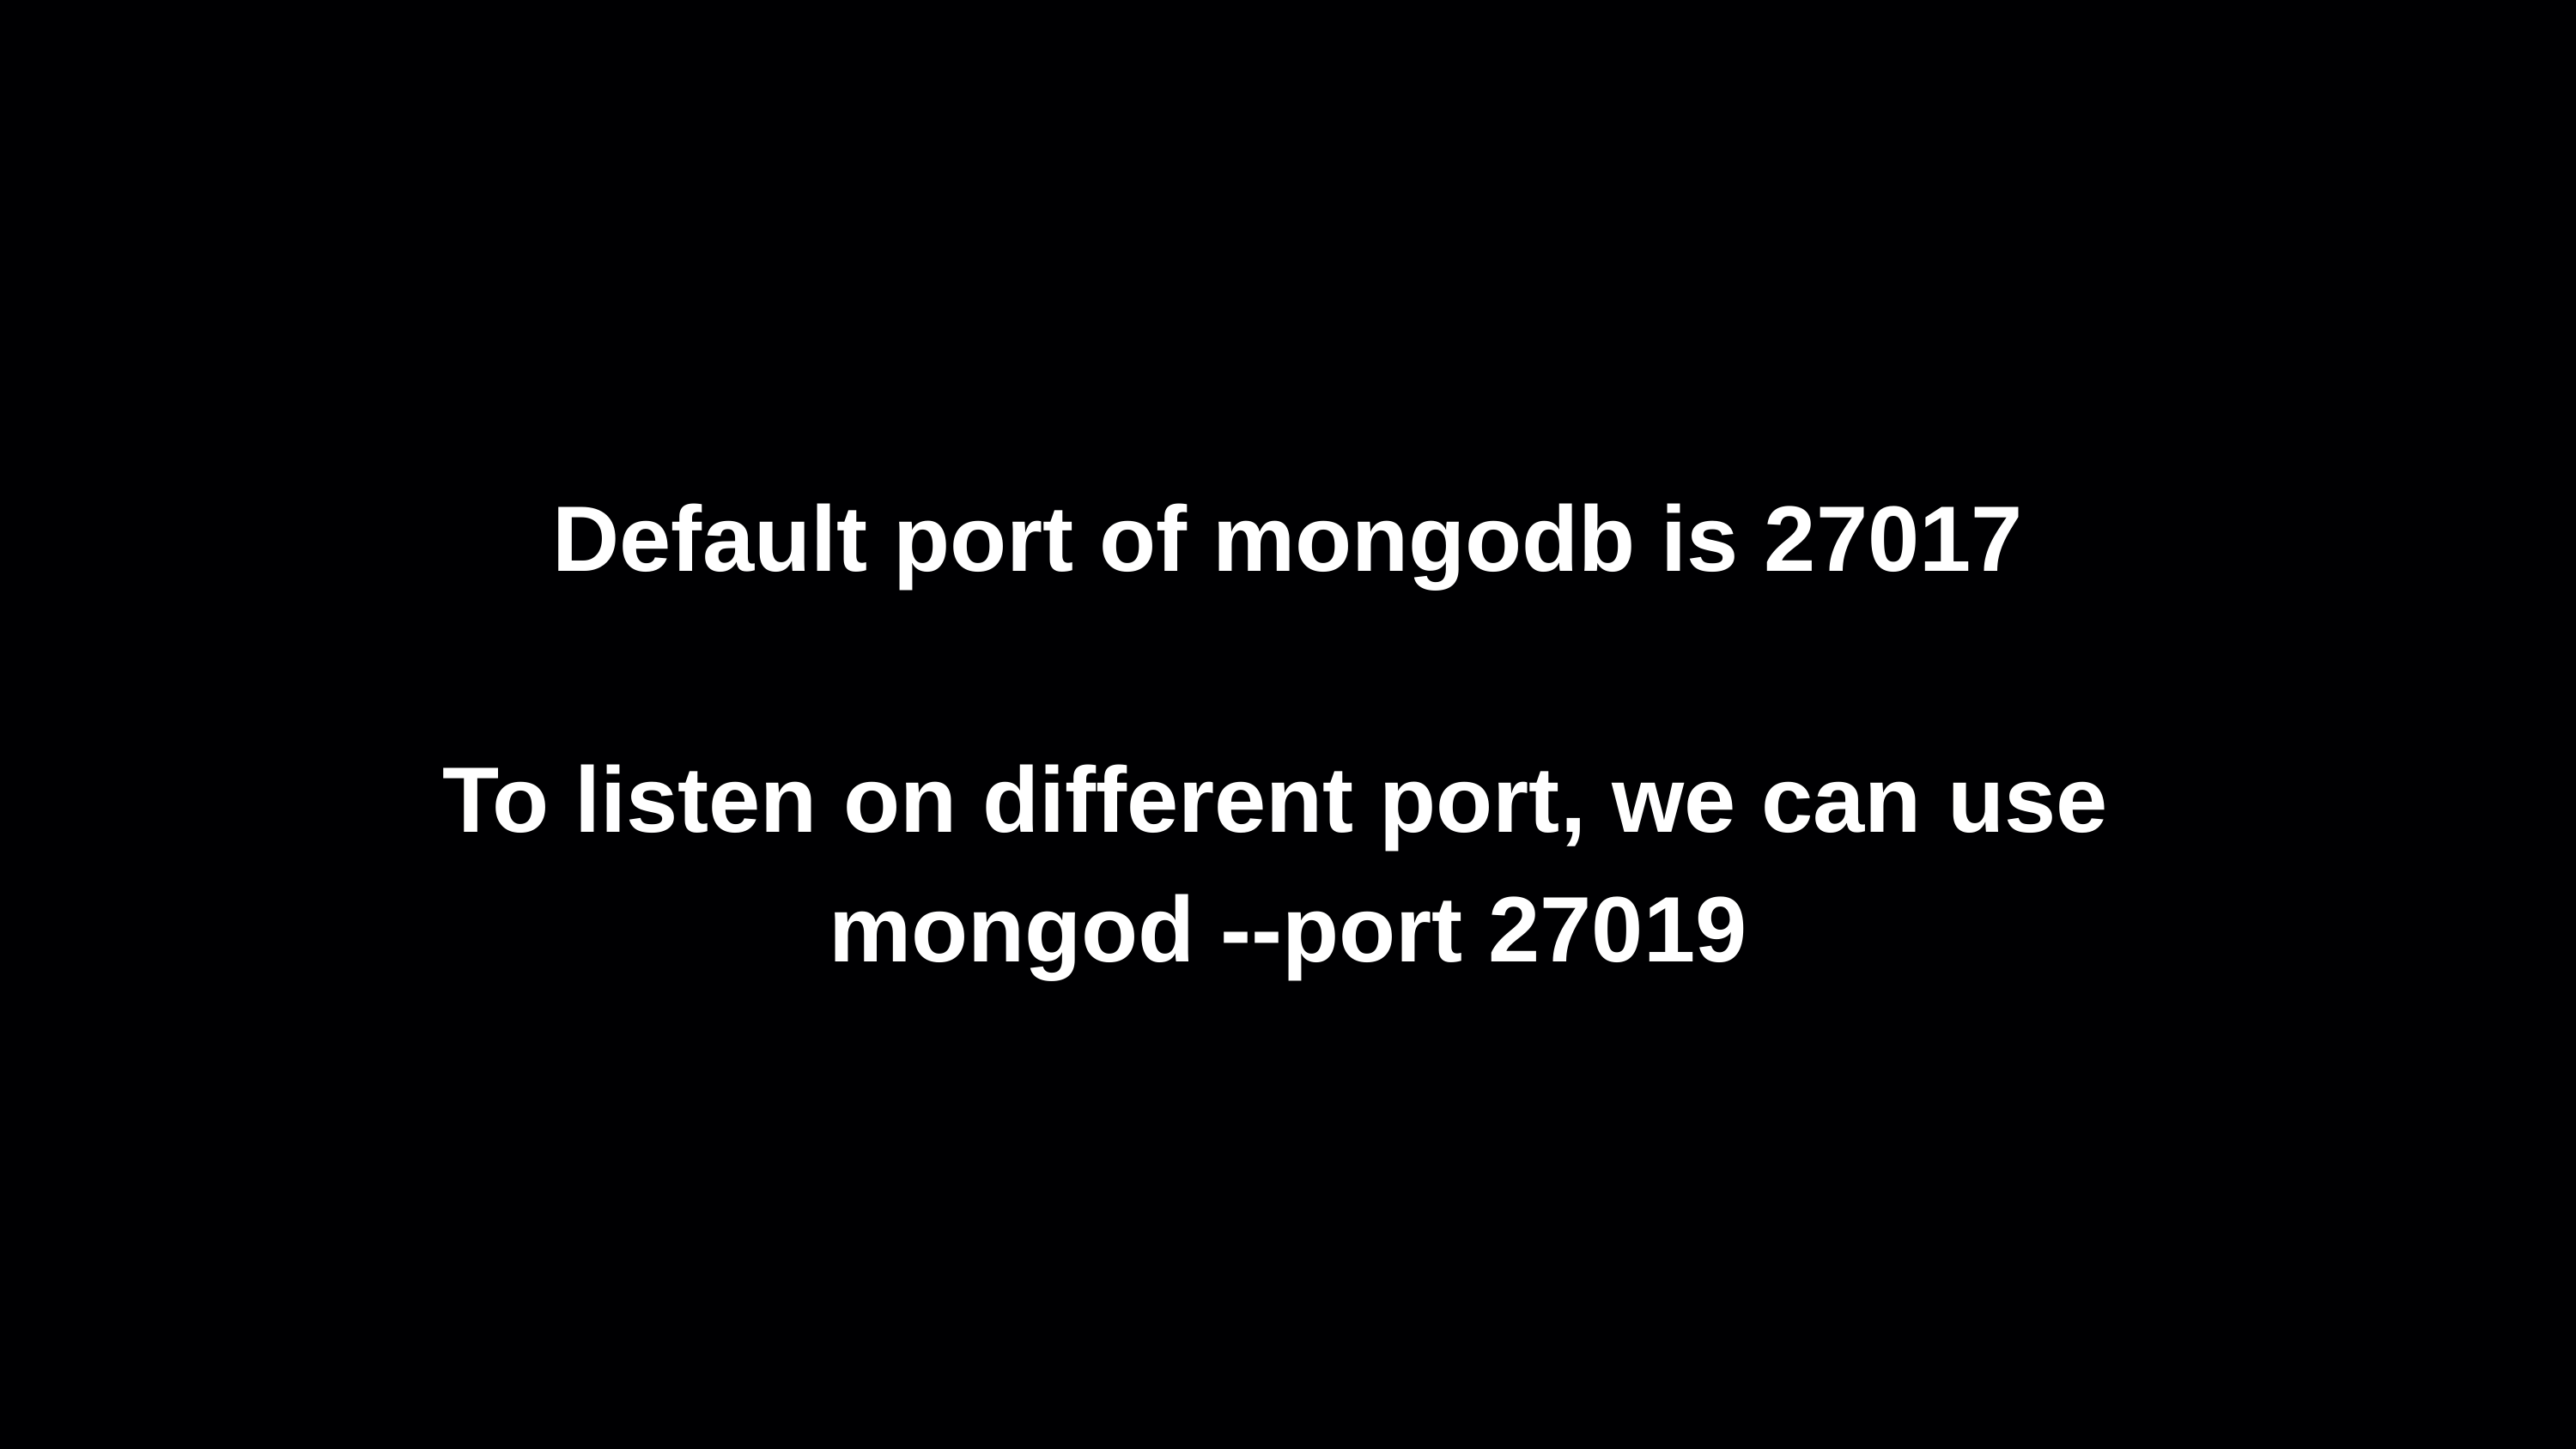

Default port of mongodb is 27017

To listen on different port, we can use
mongod --port 27019